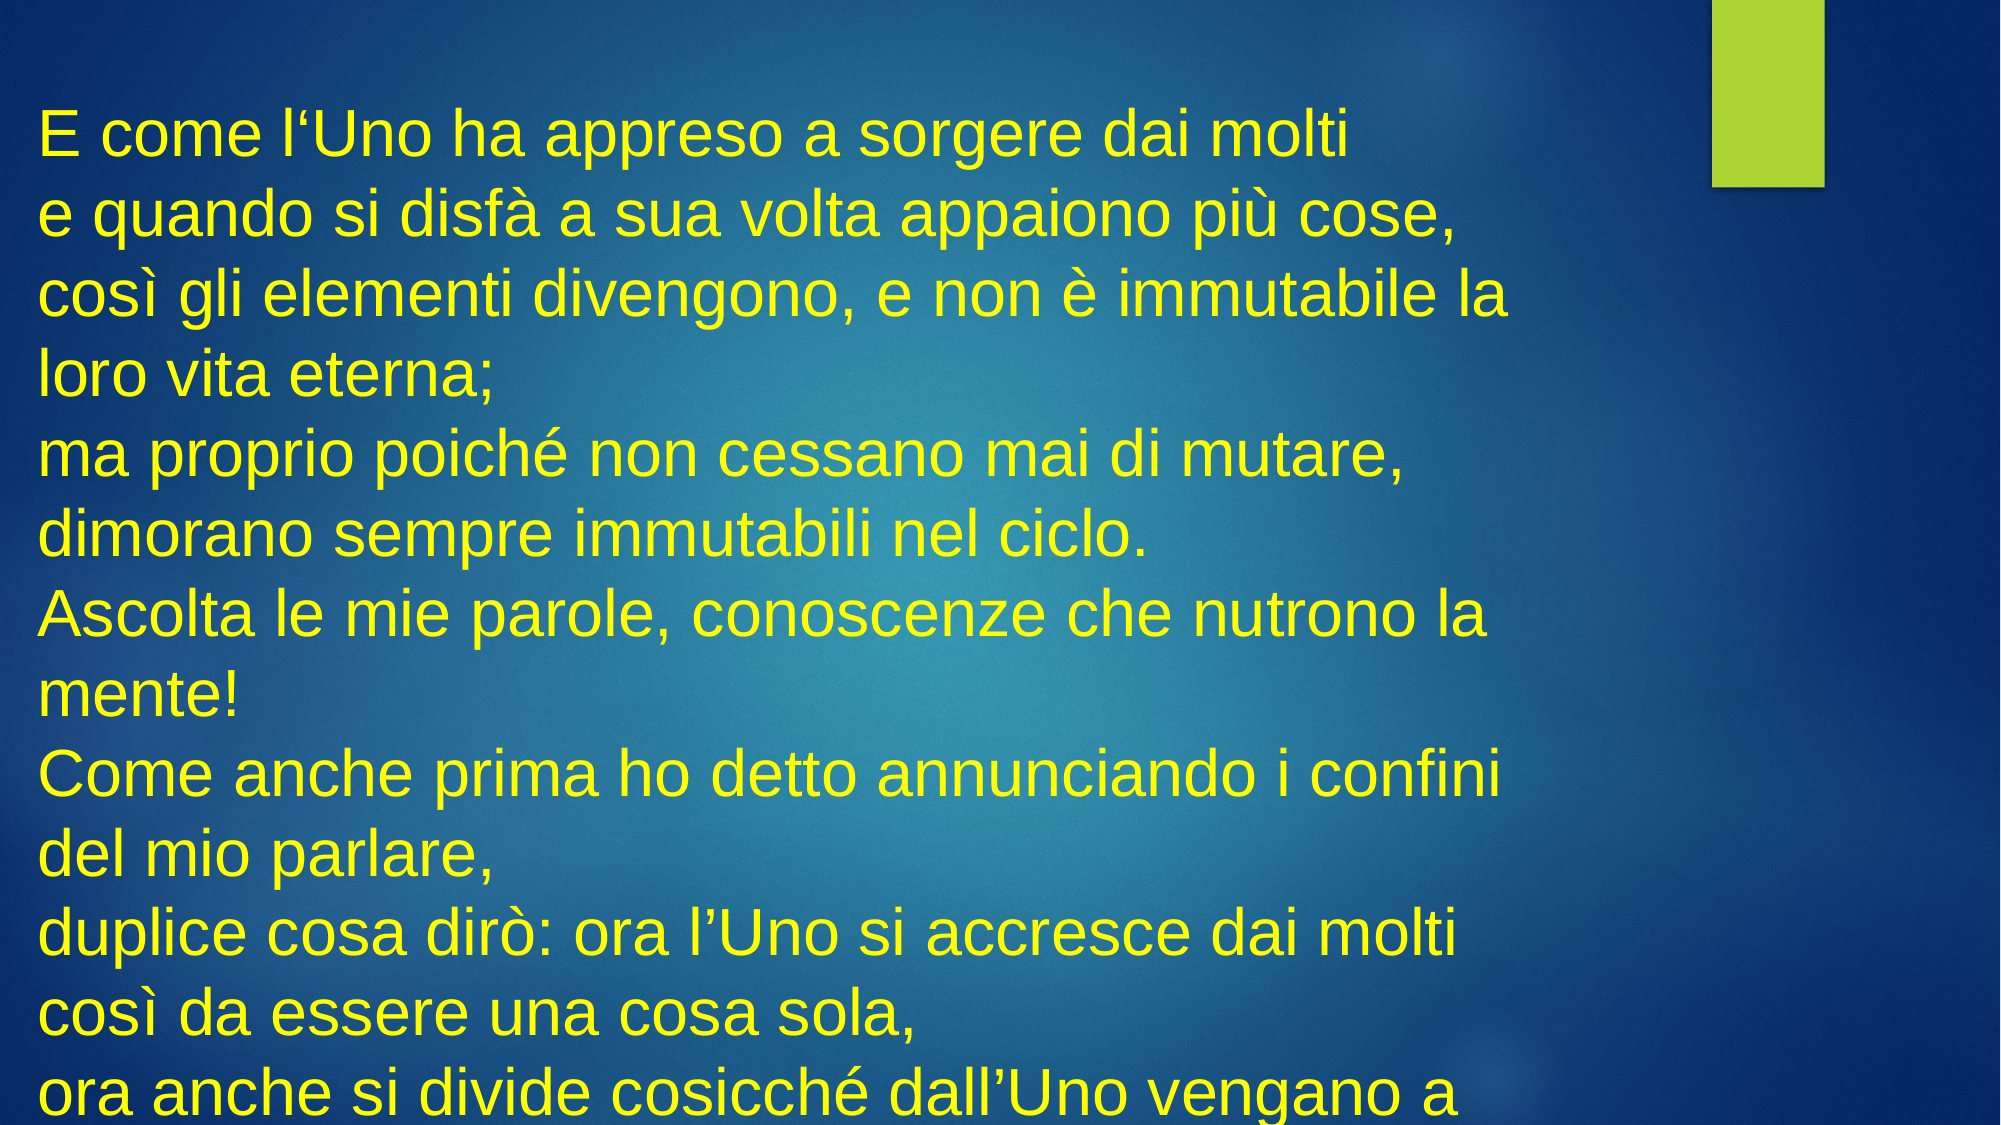

E come l‘Uno ha appreso a sorgere dai molti
e quando si disfà a sua volta appaiono più cose,
così gli elementi divengono, e non è immutabile la loro vita eterna;
ma proprio poiché non cessano mai di mutare,
dimorano sempre immutabili nel ciclo.
Ascolta le mie parole, conoscenze che nutrono la mente!
Come anche prima ho detto annunciando i confini del mio parlare,
duplice cosa dirò: ora l’Uno si accresce dai molti così da essere una cosa sola,
ora anche si divide cosicché dall’Uno vengano a essere molti.
Fuoco e Acqua e Terra e l'altezza immensa dell’Aria,
e Contesa, disgiunta da essi ma di pari peso, ovunque,
e Amore, in essi, uguale in lunghezza e larghezza.